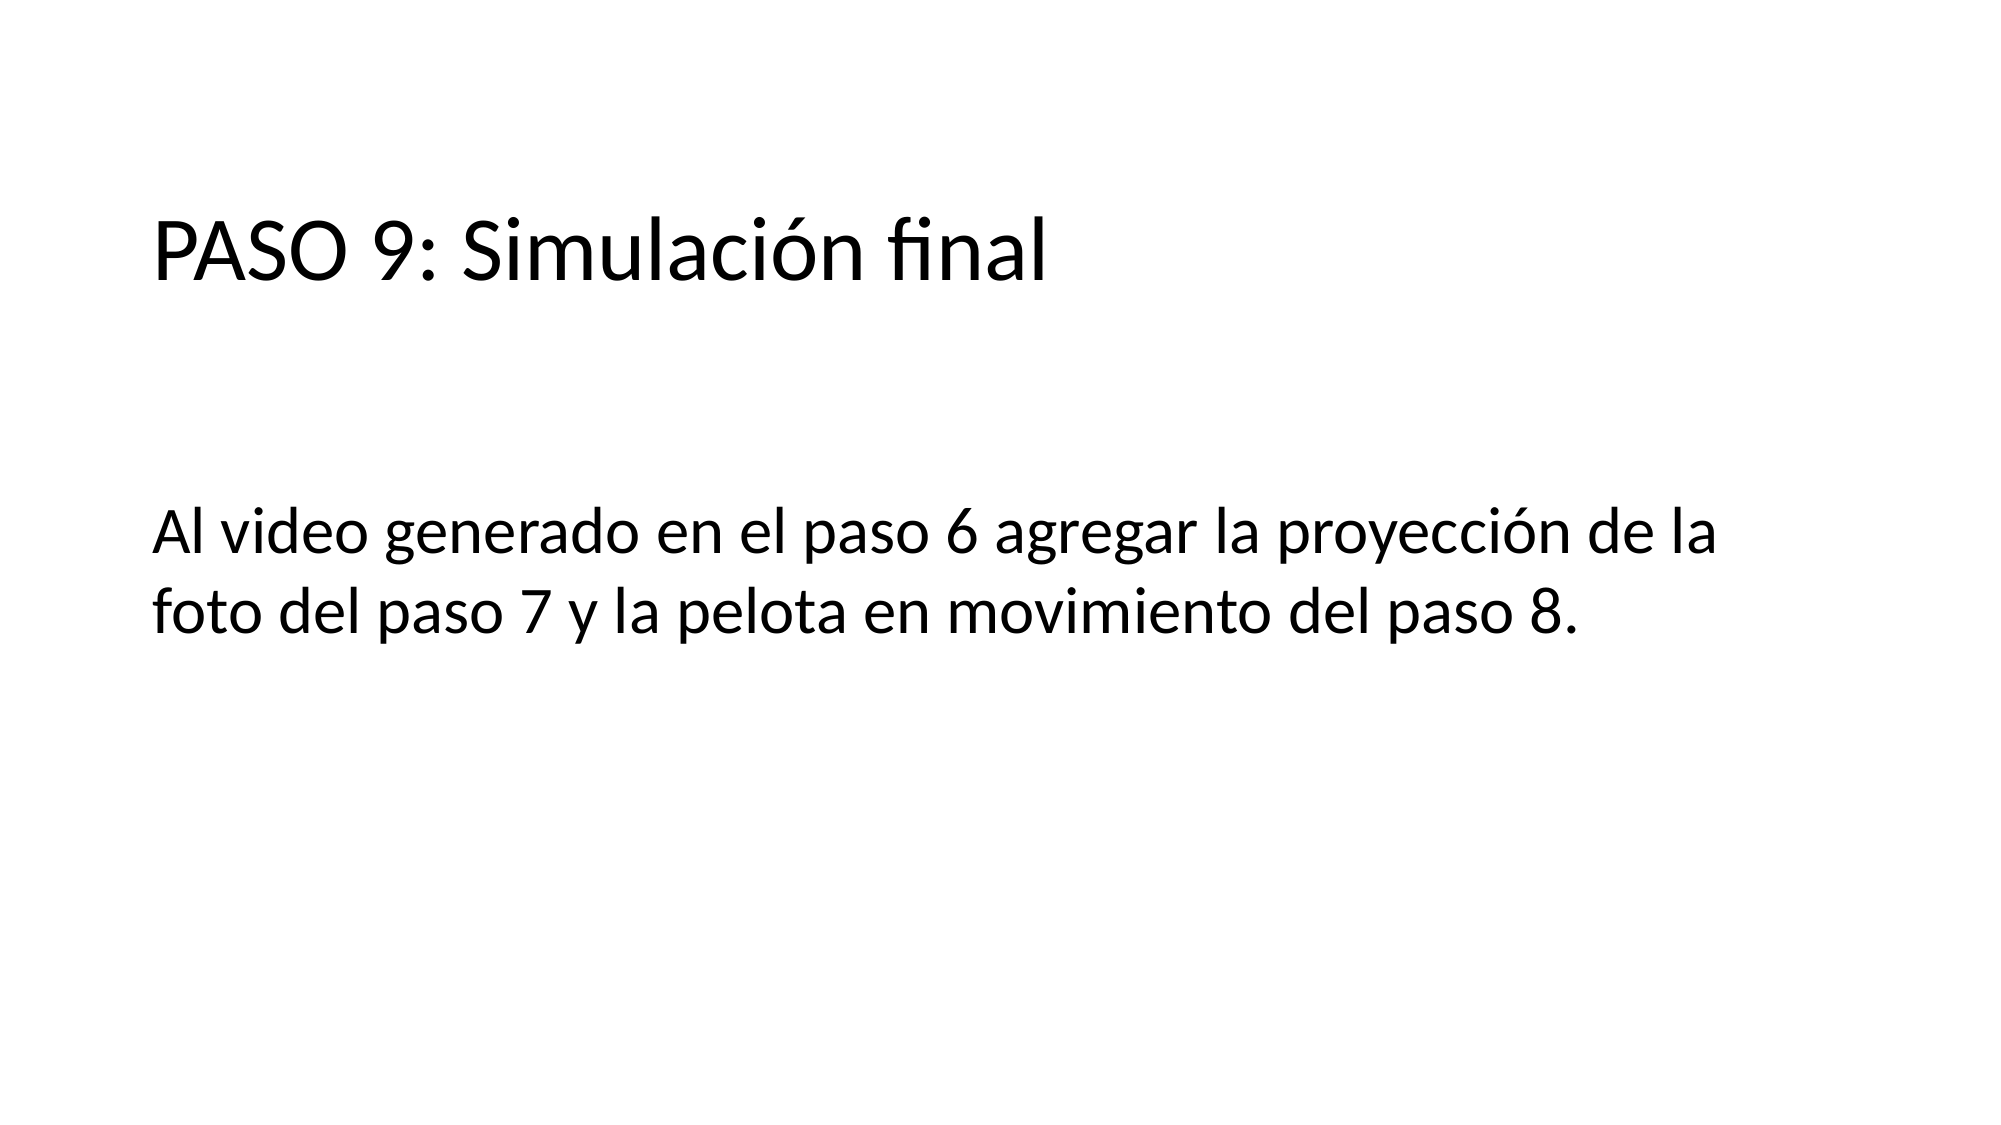

# PASO 9: Simulación final
Al video generado en el paso 6 agregar la proyección de la foto del paso 7 y la pelota en movimiento del paso 8.